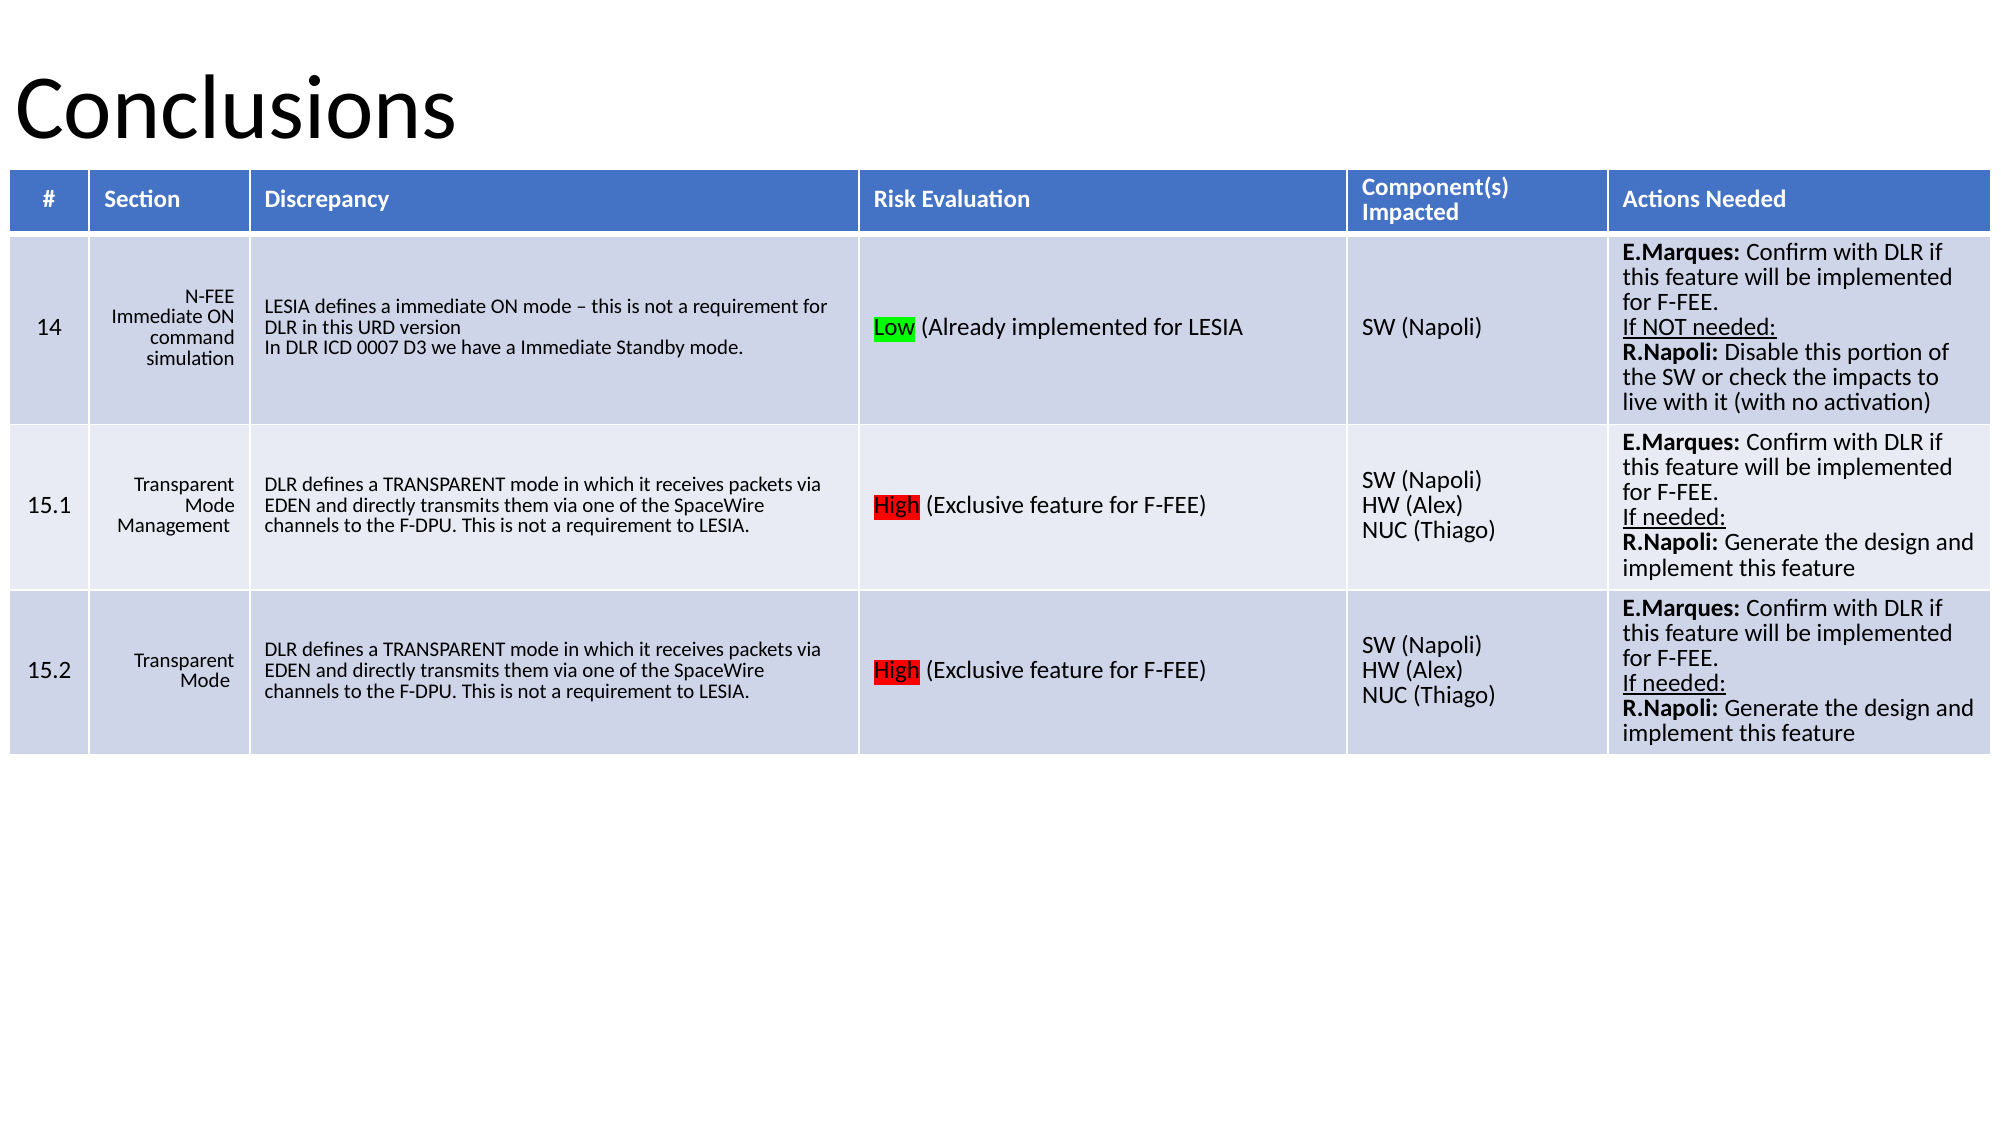

# Conclusions
| # | Section | Discrepancy | Risk Evaluation | Component(s) Impacted | Actions Needed |
| --- | --- | --- | --- | --- | --- |
| 14 | N-FEE Immediate ON command simulation | LESIA defines a immediate ON mode – this is not a requirement for DLR in this URD version In DLR ICD 0007 D3 we have a Immediate Standby mode. | Low (Already implemented for LESIA | SW (Napoli) | E.Marques: Confirm with DLR if this feature will be implemented for F-FEE. If NOT needed: R.Napoli: Disable this portion of the SW or check the impacts to live with it (with no activation) |
| 15.1 | Transparent Mode Management | DLR defines a TRANSPARENT mode in which it receives packets via EDEN and directly transmits them via one of the SpaceWire channels to the F-DPU. This is not a requirement to LESIA. | High (Exclusive feature for F-FEE) | SW (Napoli) HW (Alex) NUC (Thiago) | E.Marques: Confirm with DLR if this feature will be implemented for F-FEE. If needed: R.Napoli: Generate the design and implement this feature |
| 15.2 | Transparent Mode | DLR defines a TRANSPARENT mode in which it receives packets via EDEN and directly transmits them via one of the SpaceWire channels to the F-DPU. This is not a requirement to LESIA. | High (Exclusive feature for F-FEE) | SW (Napoli) HW (Alex) NUC (Thiago) | E.Marques: Confirm with DLR if this feature will be implemented for F-FEE. If needed: R.Napoli: Generate the design and implement this feature |